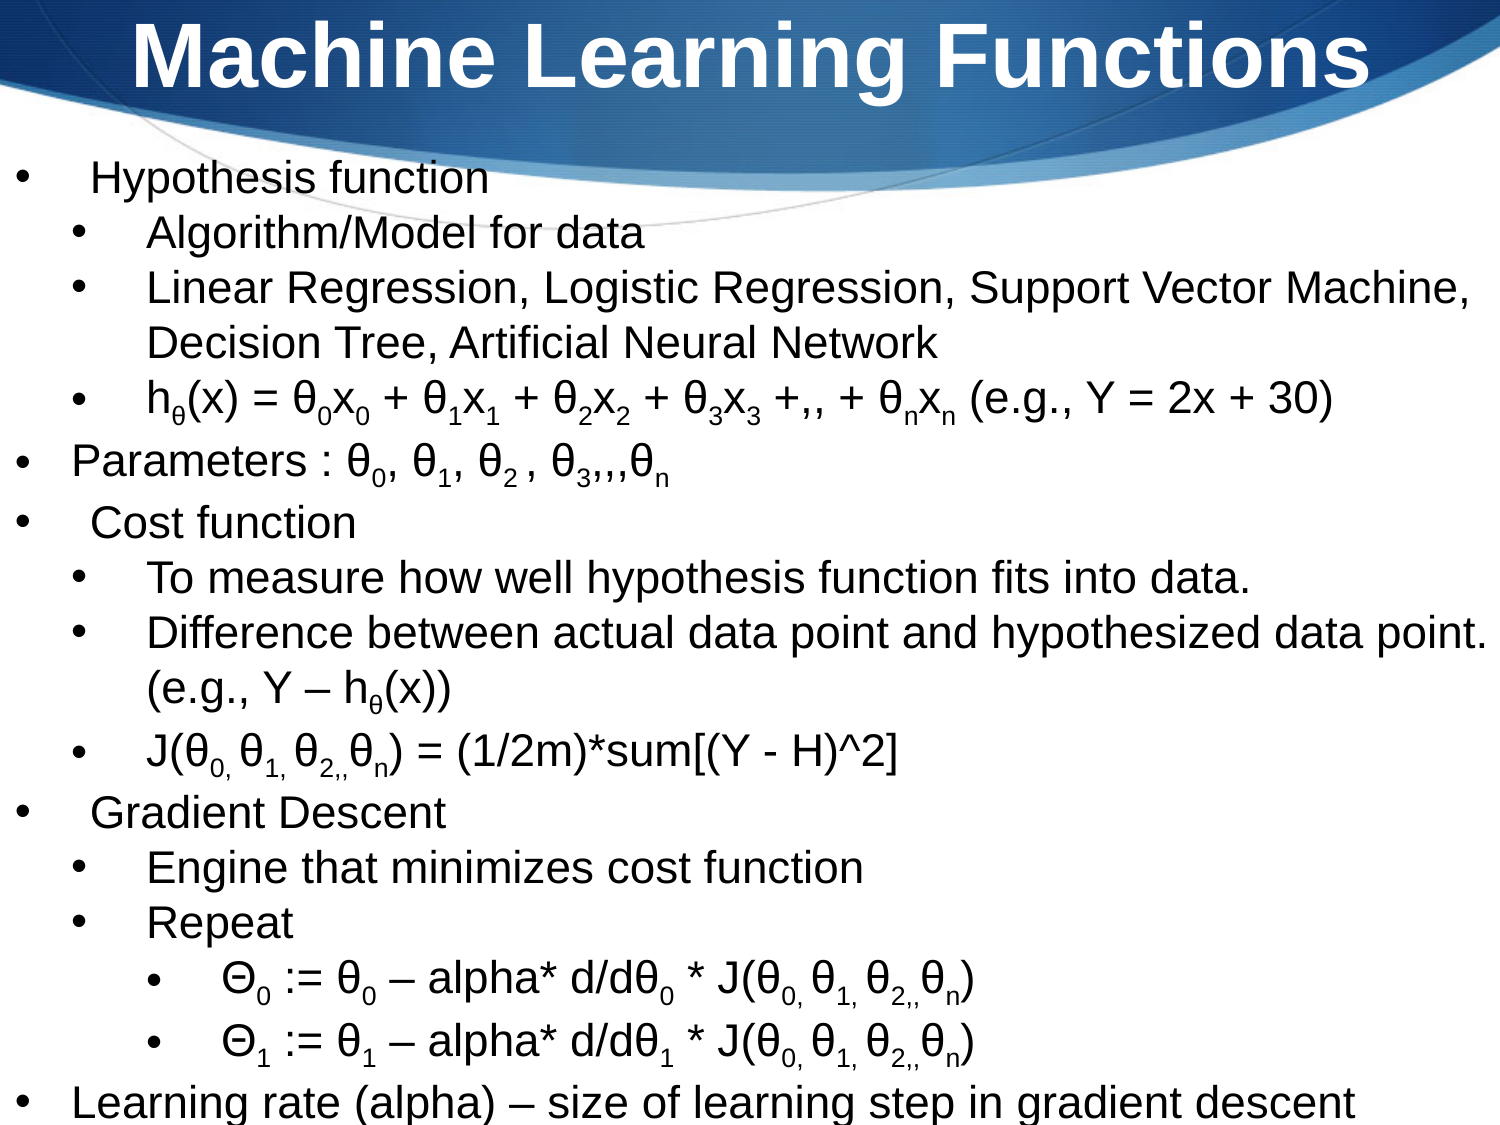

Machine Learning Functions
Hypothesis function
Algorithm/Model for data
Linear Regression, Logistic Regression, Support Vector Machine, Decision Tree, Artificial Neural Network
hθ(x) = θ0x0 + θ1x1 + θ2x2 + θ3x3 +,, + θnxn (e.g., Y = 2x + 30)
Parameters : θ0, θ1, θ2 , θ3,,,θn
Cost function
To measure how well hypothesis function fits into data.
Difference between actual data point and hypothesized data point. (e.g., Y – hθ(x))
J(θ0, θ1, θ2,,θn) = (1/2m)*sum[(Y - H)^2]
Gradient Descent
Engine that minimizes cost function
Repeat
Θ0 := θ0 – alpha* d/dθ0 * J(θ0, θ1, θ2,,θn)
Θ1 := θ1 – alpha* d/dθ1 * J(θ0, θ1, θ2,,θn)
Learning rate (alpha) – size of learning step in gradient descent